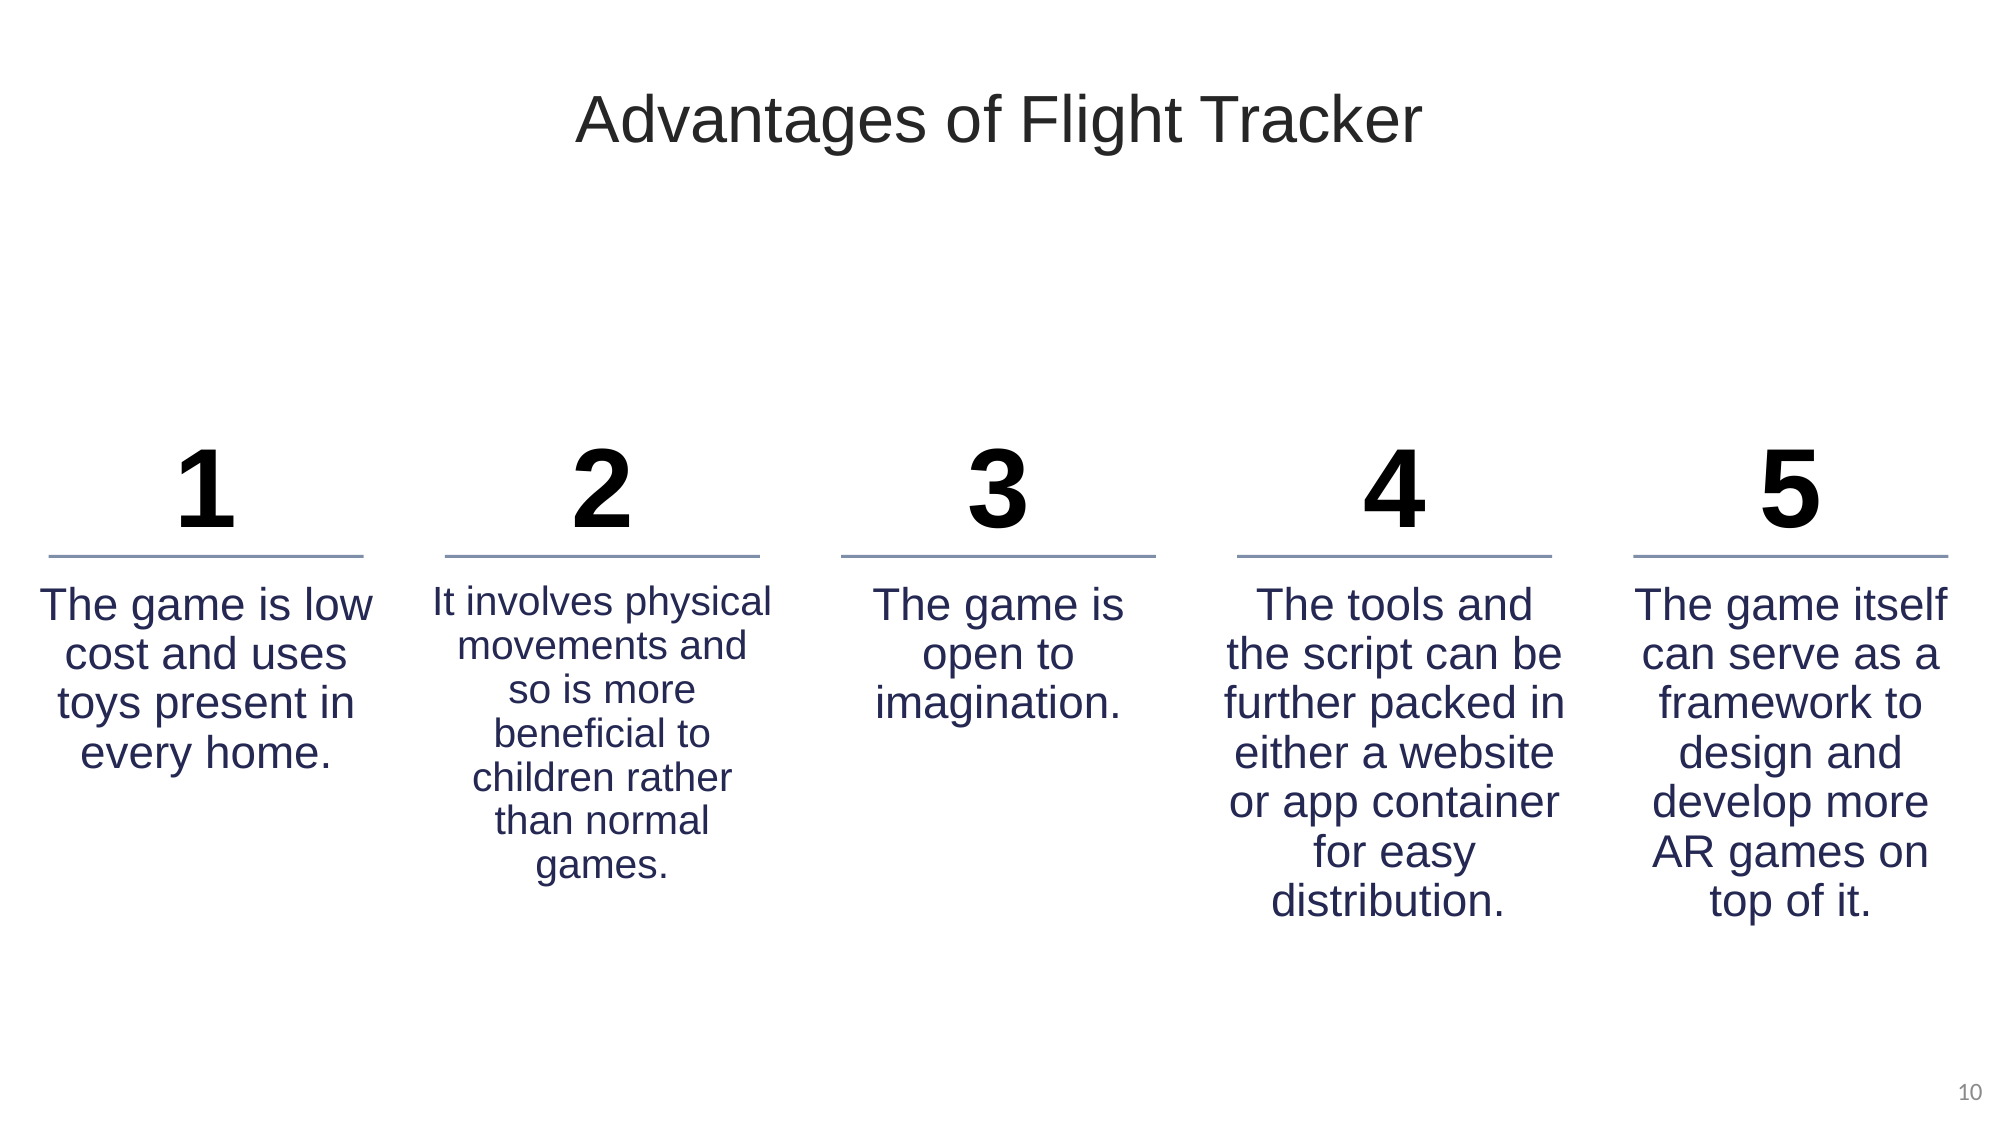

Advantages of Flight Tracker
1
2
3
4
5
The game is low cost and uses toys present in every home.
It involves physical movements and so is more beneficial to children rather than normal games.
The game is open to imagination.

The tools and the script can be further packed in either a website or app container for easy distribution.

The game itself can serve as a framework to design and develop more AR games on top of it.
10